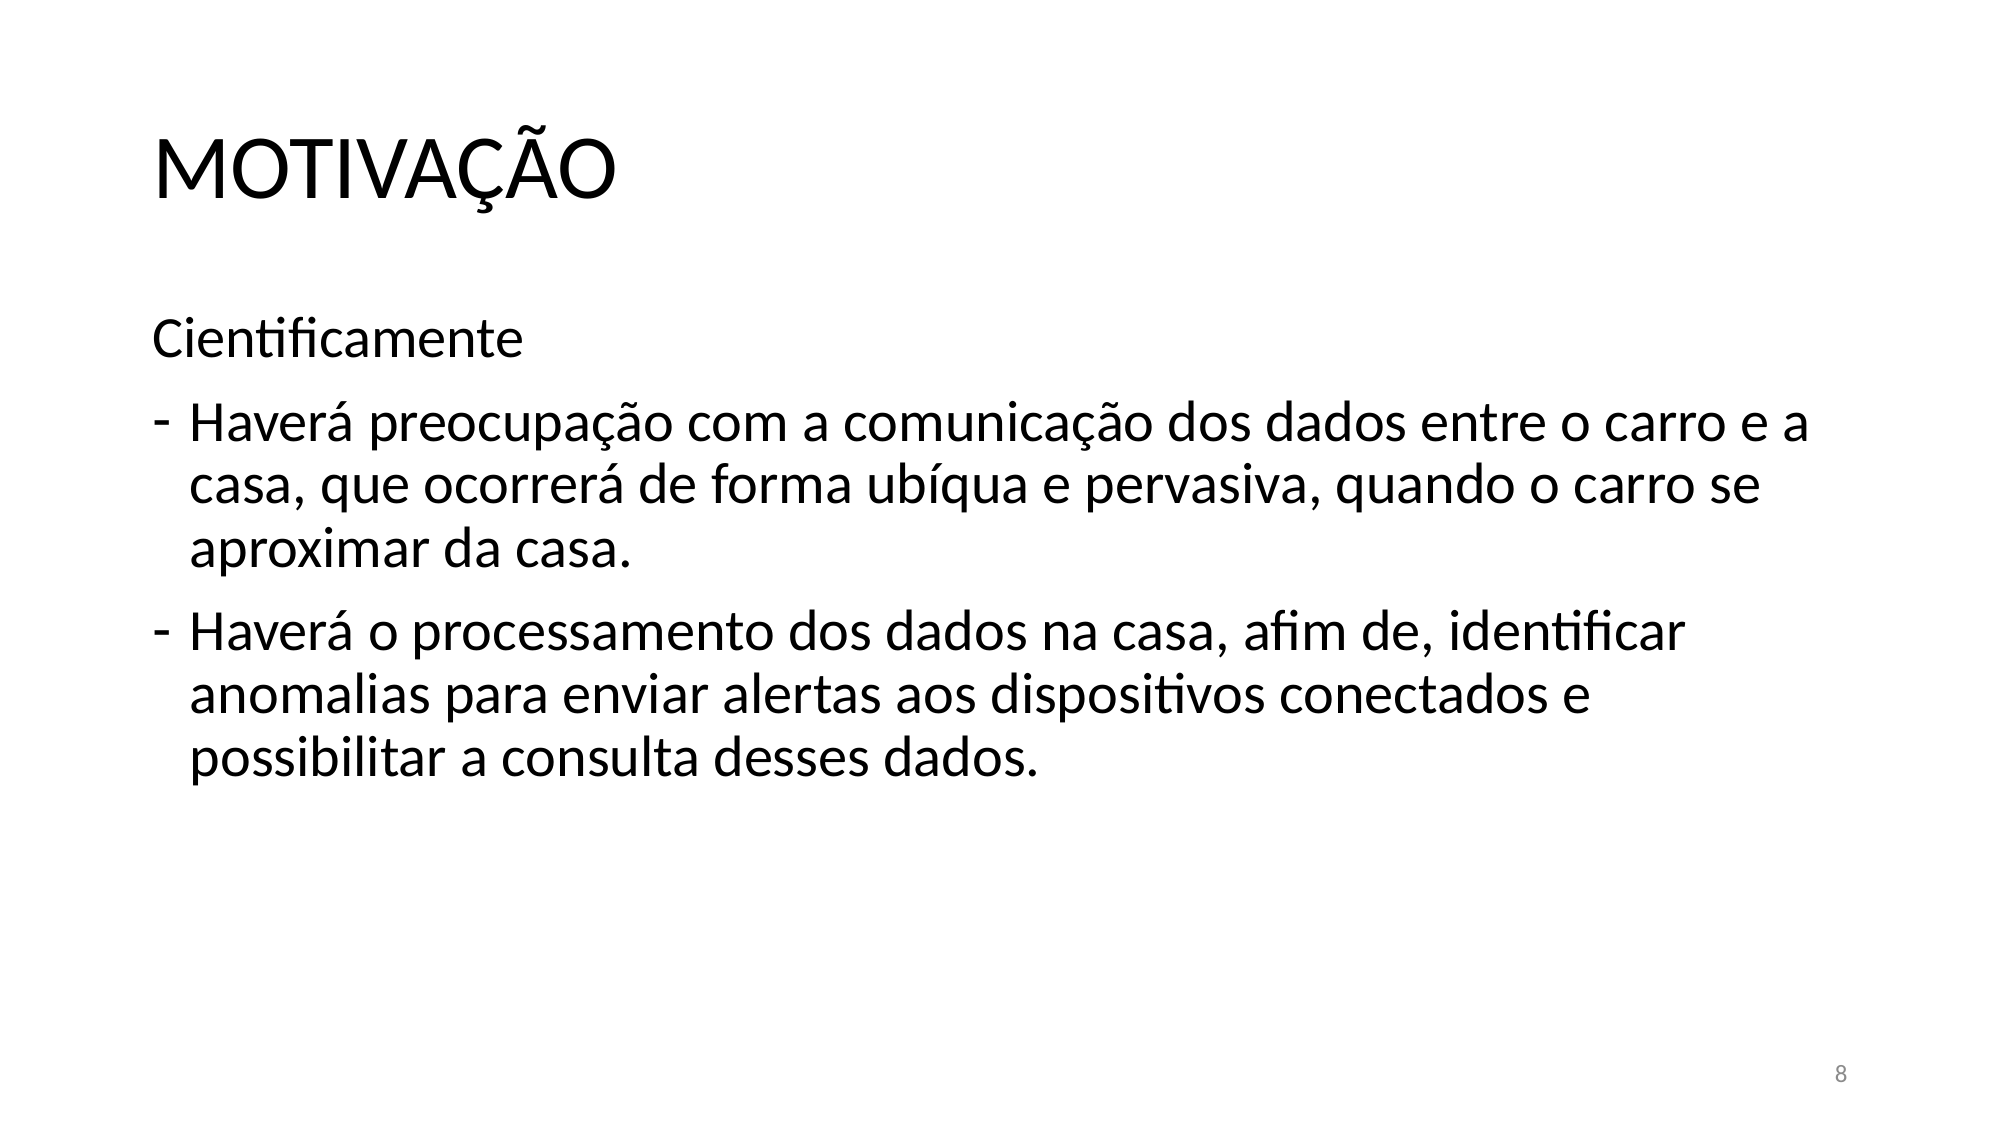

# MOTIVAÇÃO
Cientificamente
Haverá preocupação com a comunicação dos dados entre o carro e a casa, que ocorrerá de forma ubíqua e pervasiva, quando o carro se aproximar da casa.
Haverá o processamento dos dados na casa, afim de, identificar anomalias para enviar alertas aos dispositivos conectados e possibilitar a consulta desses dados.
8